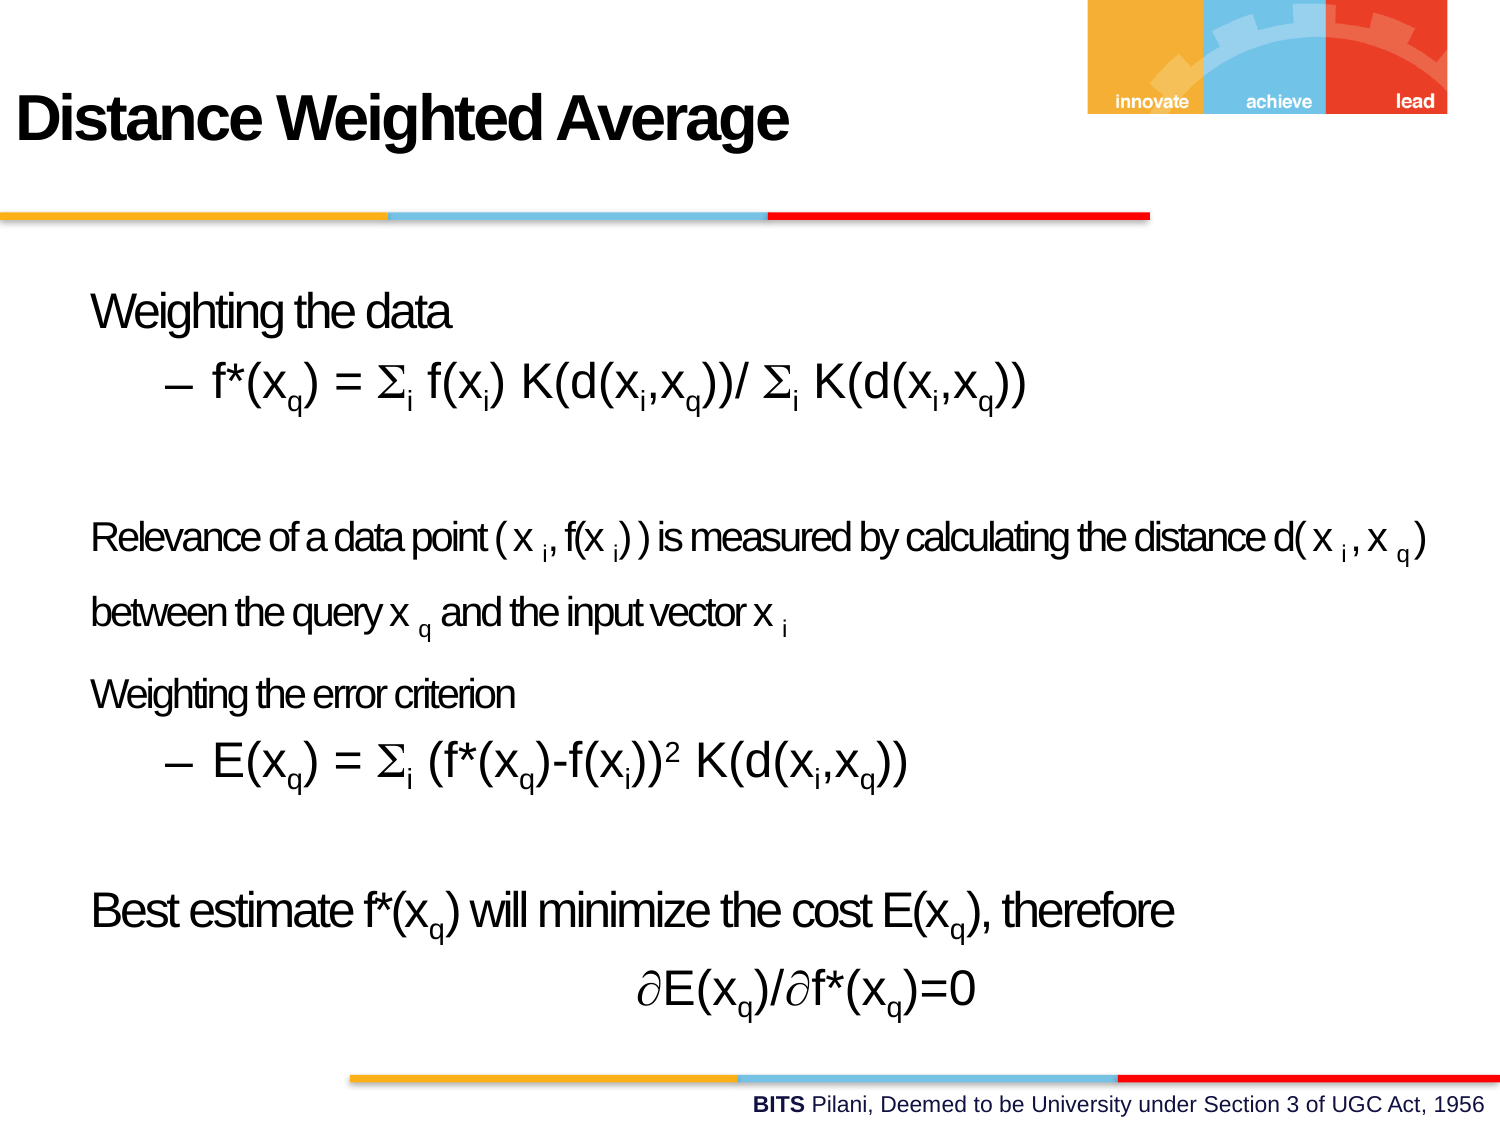

Distance Weighted Average

Weighting the data
f*(xq) = Σi f(xi) K(d(xi,xq))/ Σi K(d(xi,xq))

Relevance of a data point ( x i, f(x i) ) is measured by calculating the distance d( x i , x q )  between the query x q and the input vector x i
Weighting the error criterion
E(xq) = Σi (f*(xq)-f(xi))2 K(d(xi,xq))

Best estimate f*(xq) will minimize the cost E(xq), therefore
∂E(xq)/∂f*(xq)=0